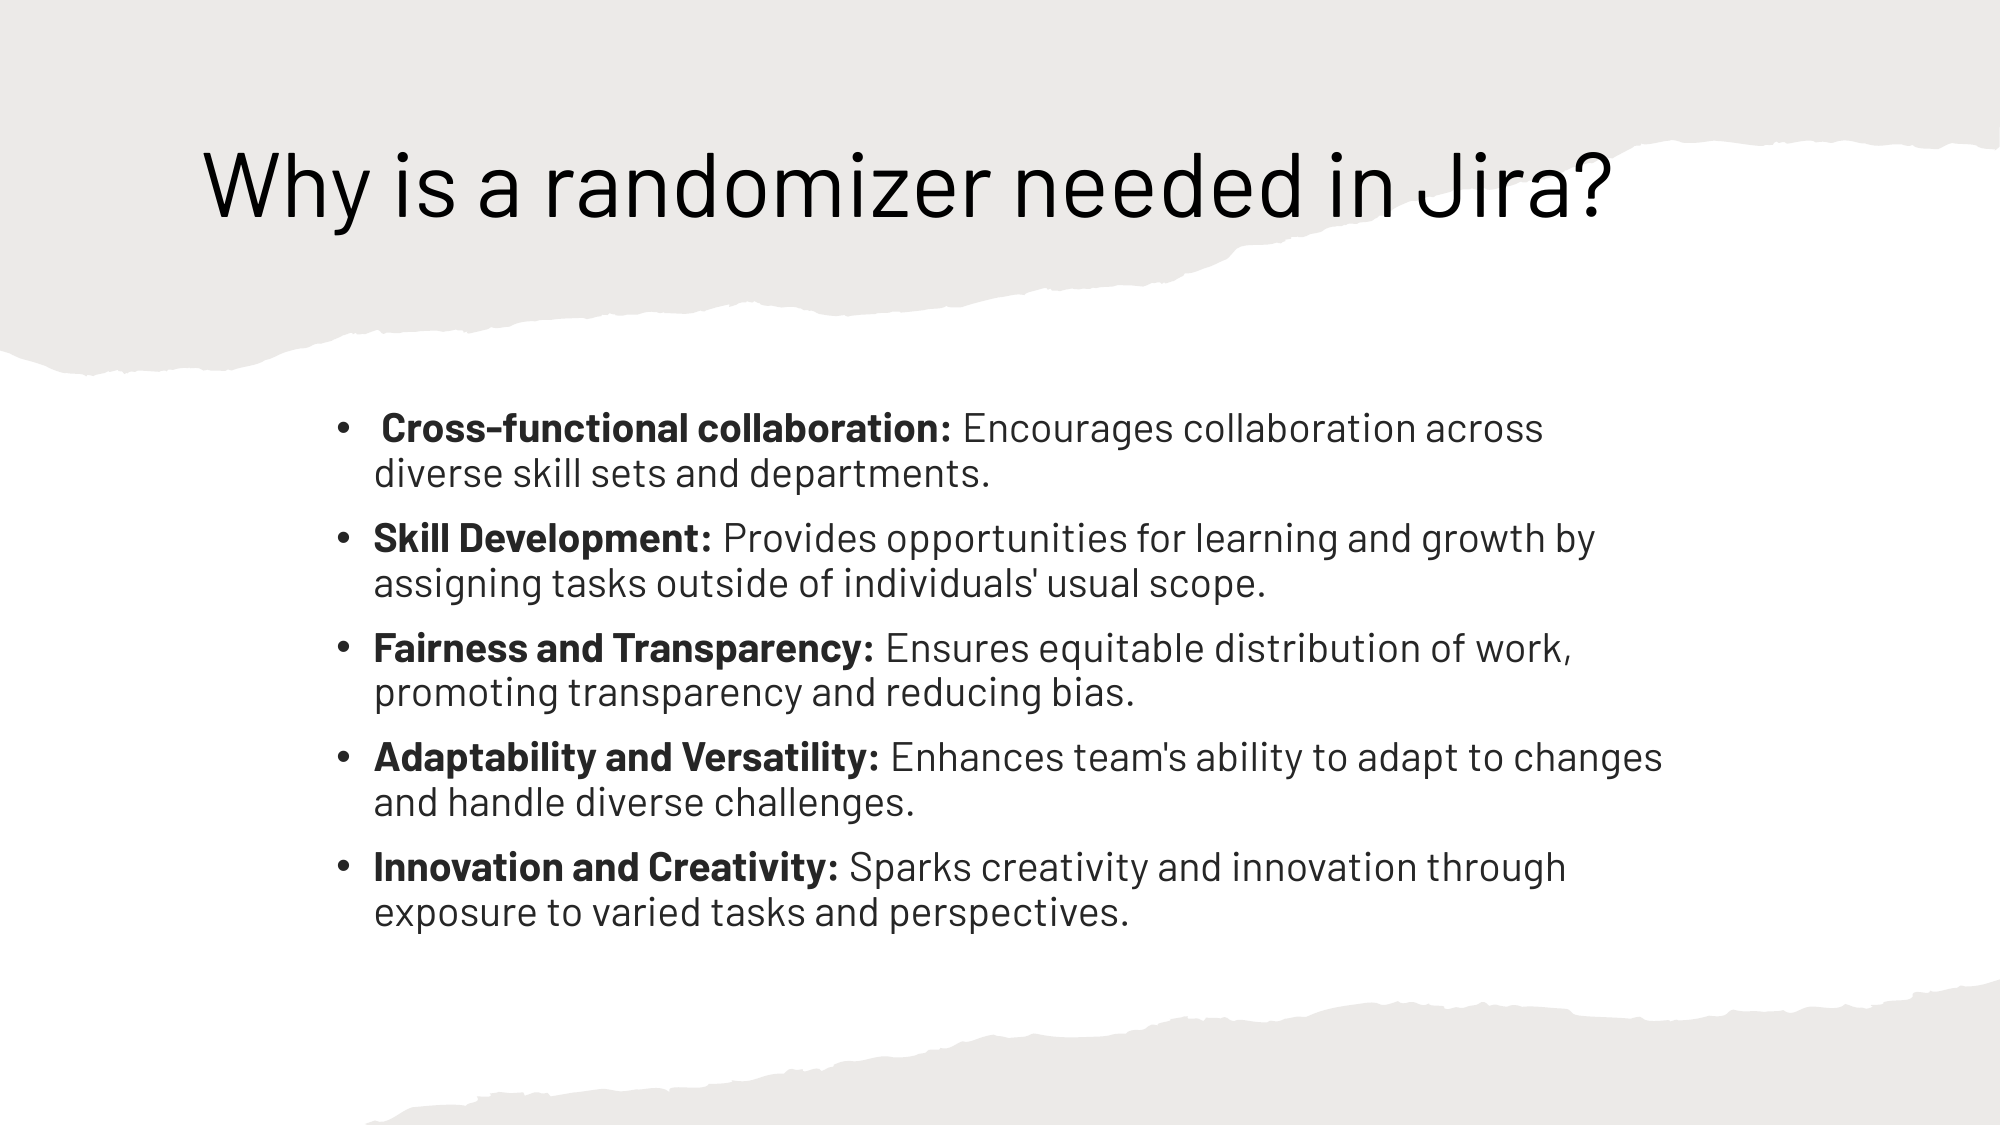

# Why is a randomizer needed in Jira?
 Cross-functional collaboration: Encourages collaboration across diverse skill sets and departments.
Skill Development: Provides opportunities for learning and growth by assigning tasks outside of individuals' usual scope.
Fairness and Transparency: Ensures equitable distribution of work, promoting transparency and reducing bias.
Adaptability and Versatility: Enhances team's ability to adapt to changes and handle diverse challenges.
Innovation and Creativity: Sparks creativity and innovation through exposure to varied tasks and perspectives.